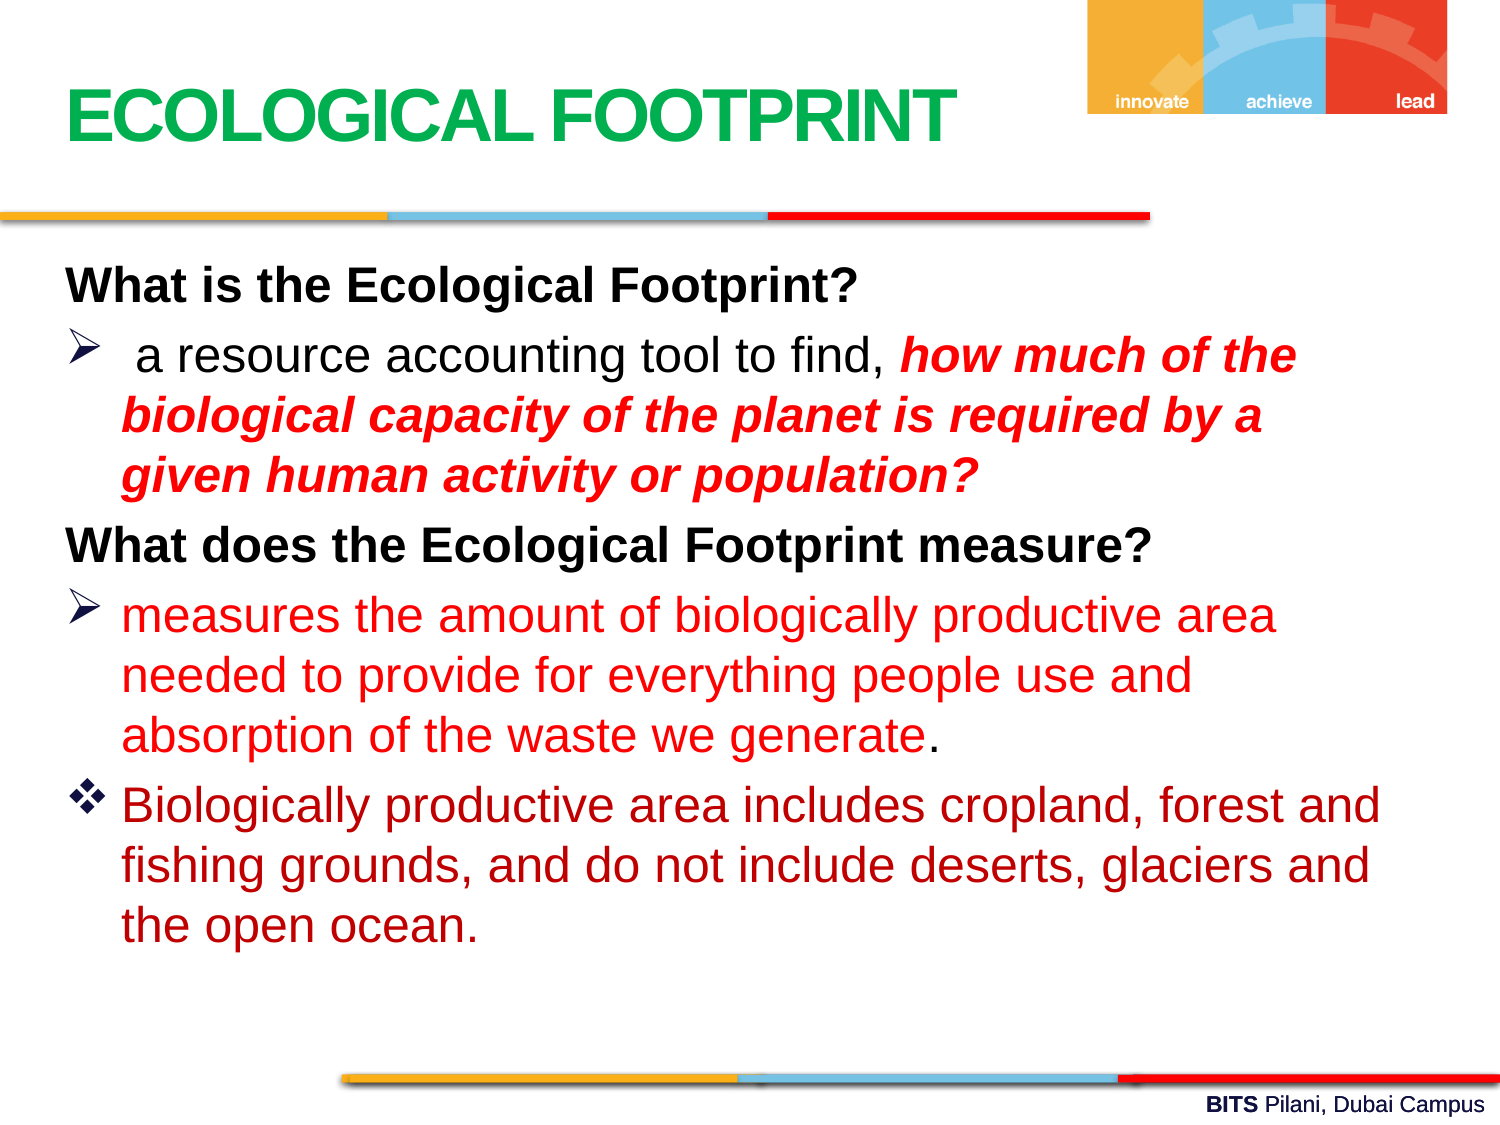

ECOLOGICAL FOOTPRINT
What is the Ecological Footprint?
 a resource accounting tool to find, how much of the biological capacity of the planet is required by a given human activity or population?
What does the Ecological Footprint measure?
measures the amount of biologically productive area needed to provide for everything people use and absorption of the waste we generate.
Biologically productive area includes cropland, forest and fishing grounds, and do not include deserts, glaciers and the open ocean.